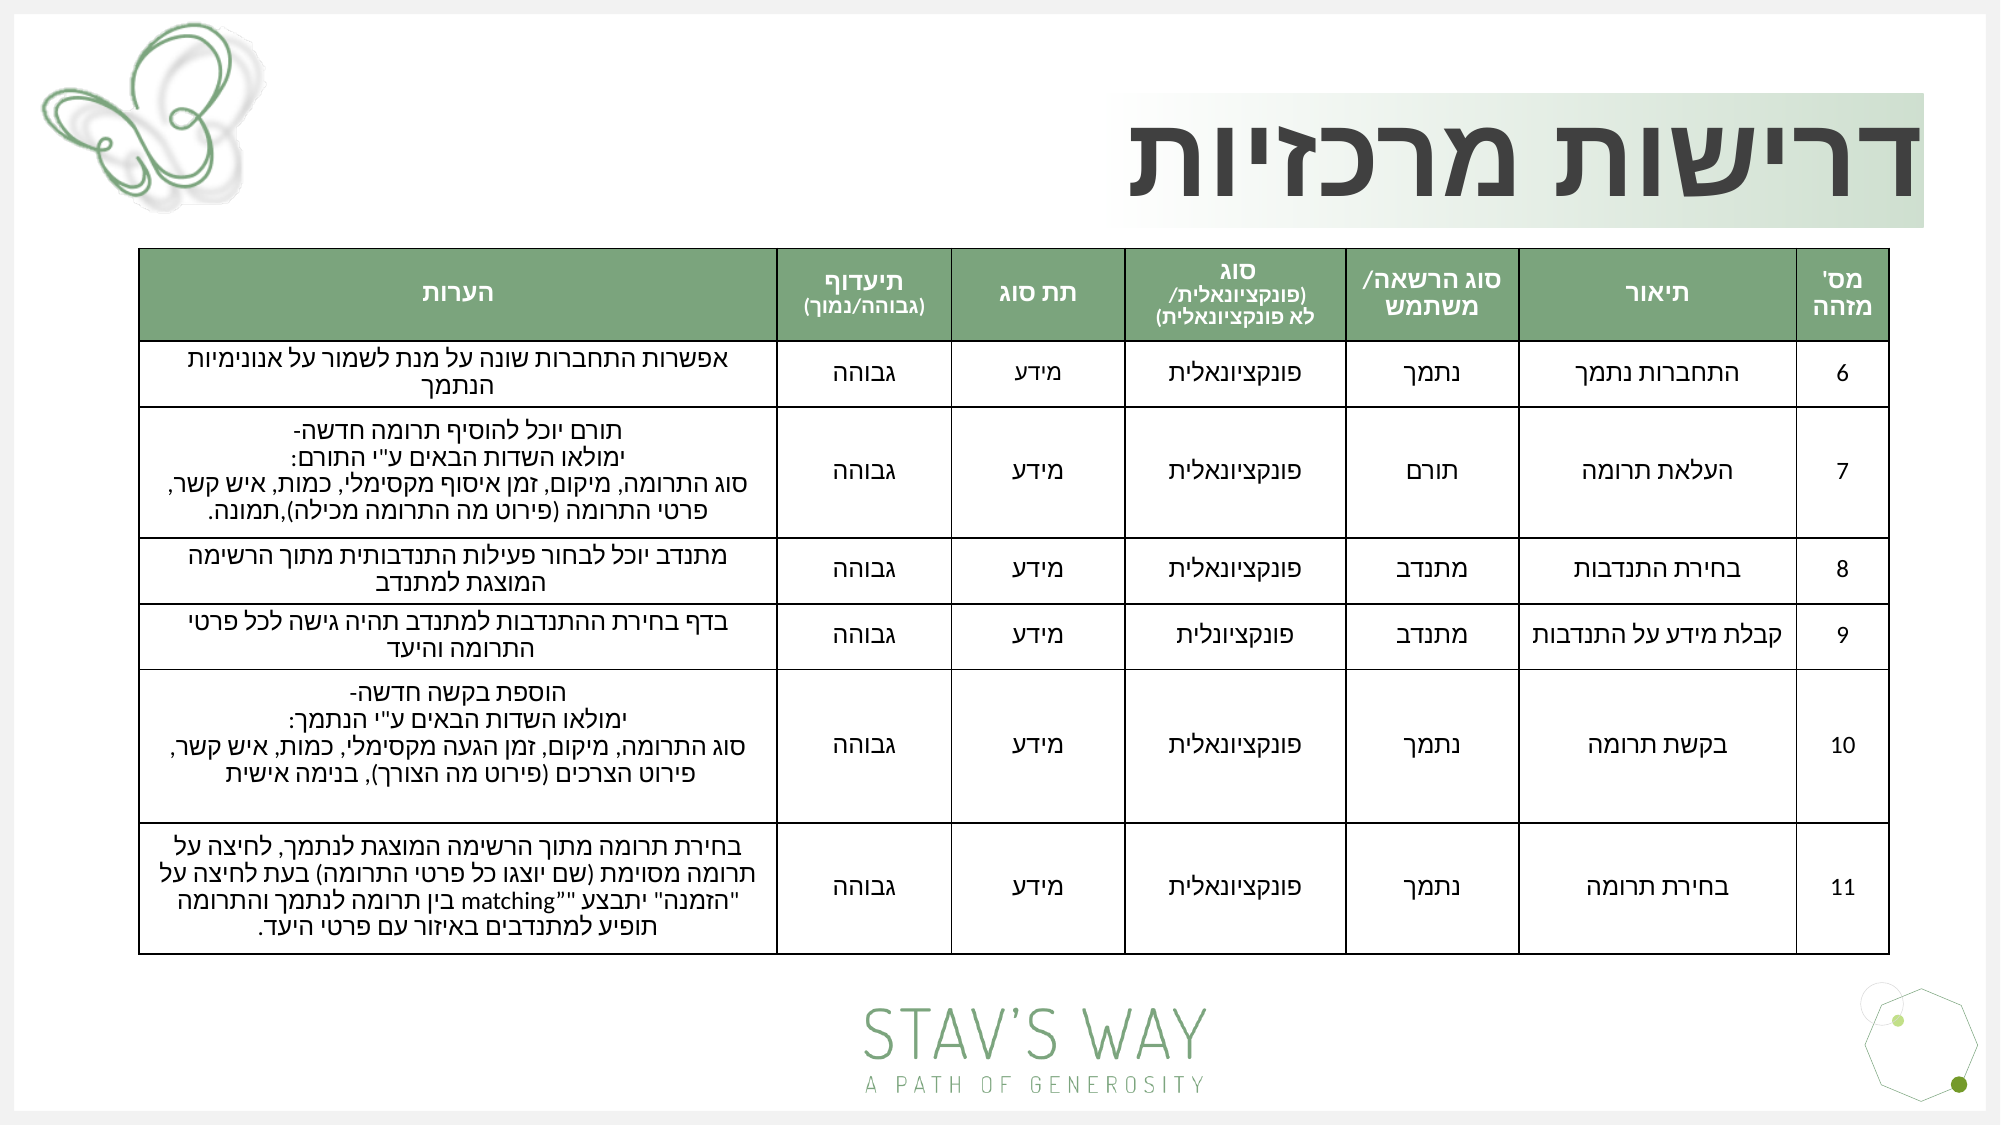

# דרישות מרכזיות
| הערות | תיעדוף (גבוהה/נמוך) | תת סוג | סוג (פונקציונאלית/ לא פונקציונאלית) | סוג הרשאה/ משתמש | תיאור | מס' מזהה |
| --- | --- | --- | --- | --- | --- | --- |
| אפשרות התחברות שונה על מנת לשמור על אנונימיות הנתמך | גבוהה | מידע | פונקציונאלית | נתמך | התחברות נתמך | 6 |
| תורם יוכל להוסיף תרומה חדשה- ימולאו השדות הבאים ע"י התורם: סוג התרומה, מיקום, זמן איסוף מקסימלי, כמות, איש קשר, פרטי התרומה (פירוט מה התרומה מכילה),תמונה. | גבוהה | מידע | פונקציונאלית | תורם | העלאת תרומה | 7 |
| מתנדב יוכל לבחור פעילות התנדבותית מתוך הרשימה המוצגת למתנדב | גבוהה | מידע | פונקציונאלית | מתנדב | בחירת התנדבות | 8 |
| בדף בחירת ההתנדבות למתנדב תהיה גישה לכל פרטי התרומה והיעד | גבוהה | מידע | פונקציונלית | מתנדב | קבלת מידע על התנדבות | 9 |
| הוספת בקשה חדשה- ימולאו השדות הבאים ע"י הנתמך: סוג התרומה, מיקום, זמן הגעה מקסימלי, כמות, איש קשר, פירוט הצרכים (פירוט מה הצורך), בנימה אישית | גבוהה | מידע | פונקציונאלית | נתמך | בקשת תרומה | 10 |
| בחירת תרומה מתוך הרשימה המוצגת לנתמך, לחיצה על תרומה מסוימת (שם יוצגו כל פרטי התרומה) בעת לחיצה על "הזמנה" יתבצע "”matching בין תרומה לנתמך והתרומה תופיע למתנדבים באיזור עם פרטי היעד. | גבוהה | מידע | פונקציונאלית | נתמך | בחירת תרומה | 11 |